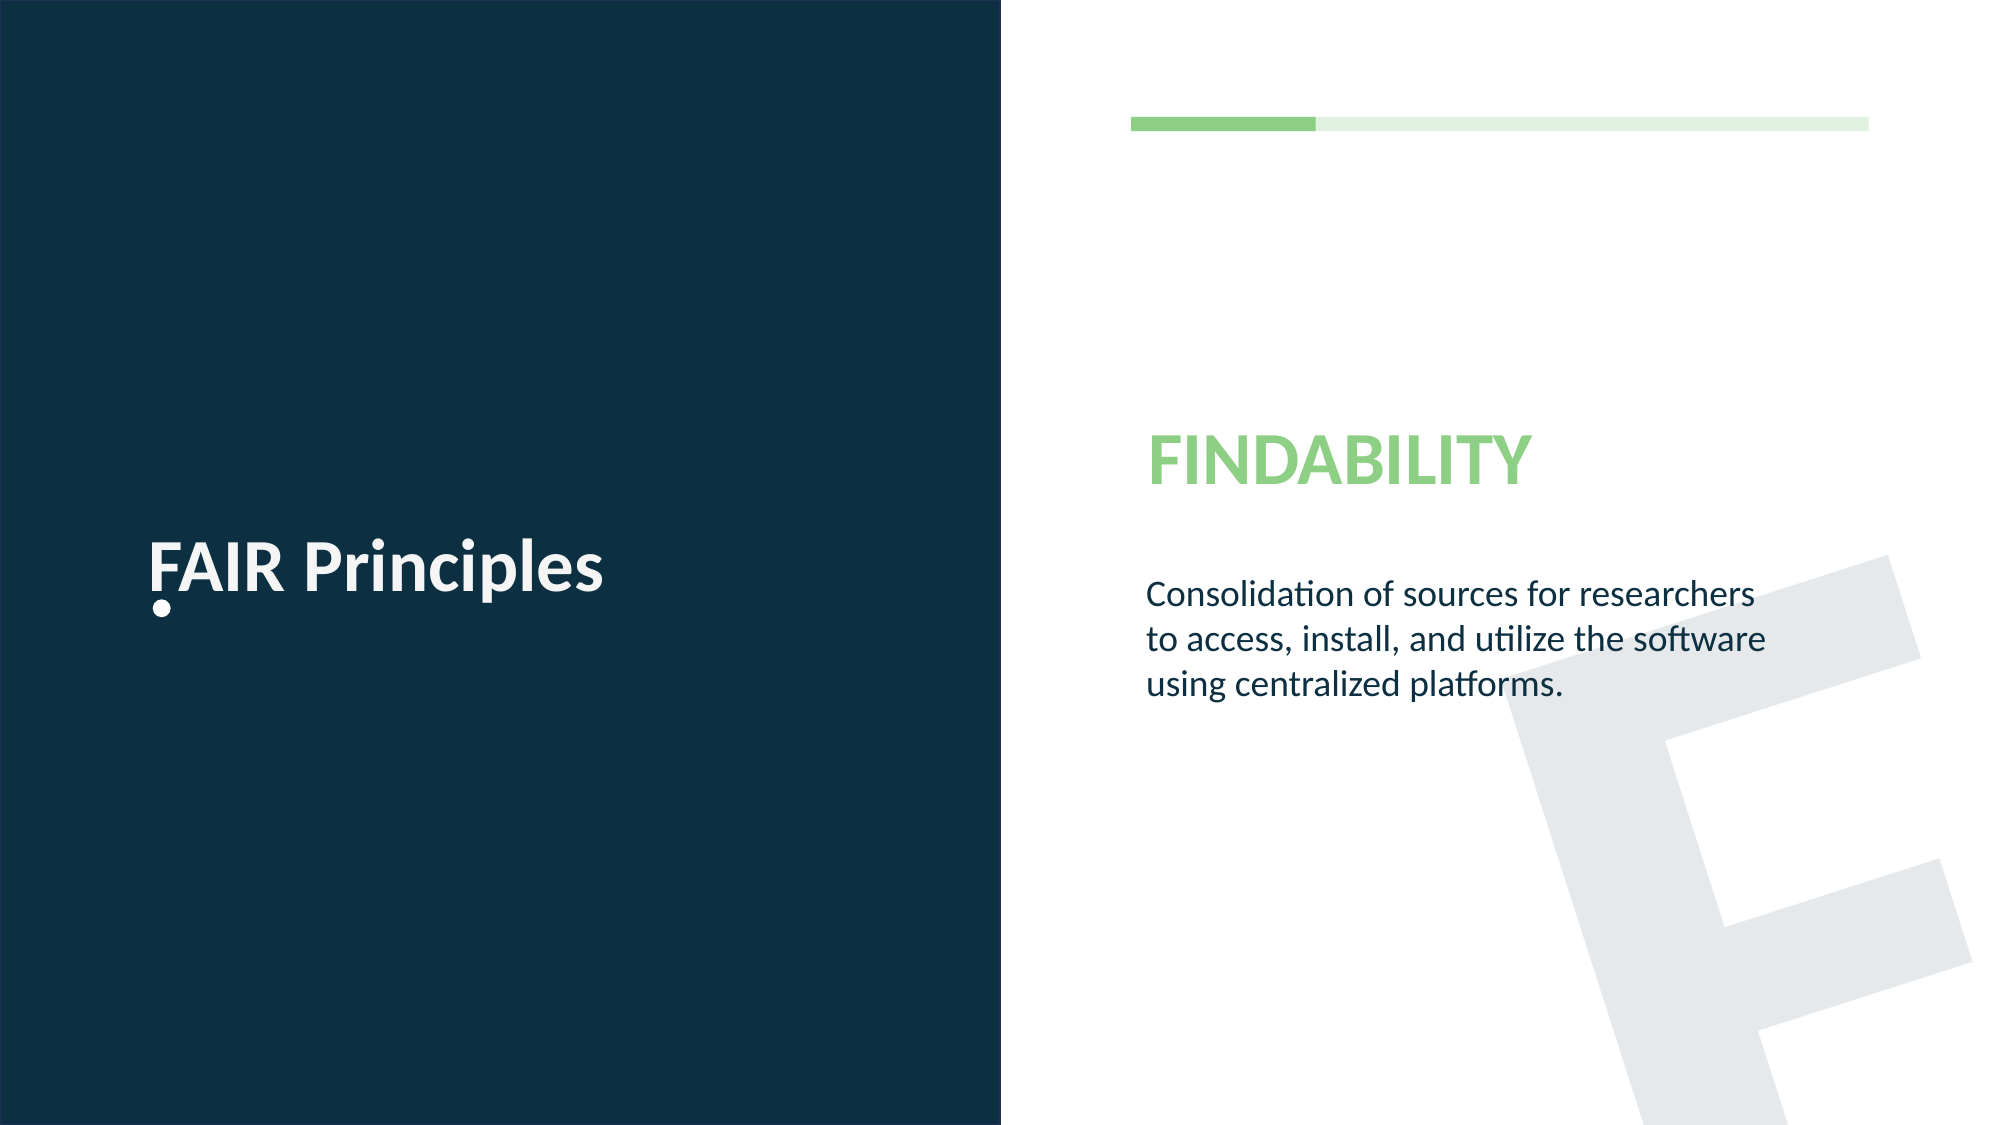

F
FINDABILITY
CREDO stands by the
FAIR Principles
Consolidation of sources for researchers
to access, install, and utilize the software using centralized platforms.

A